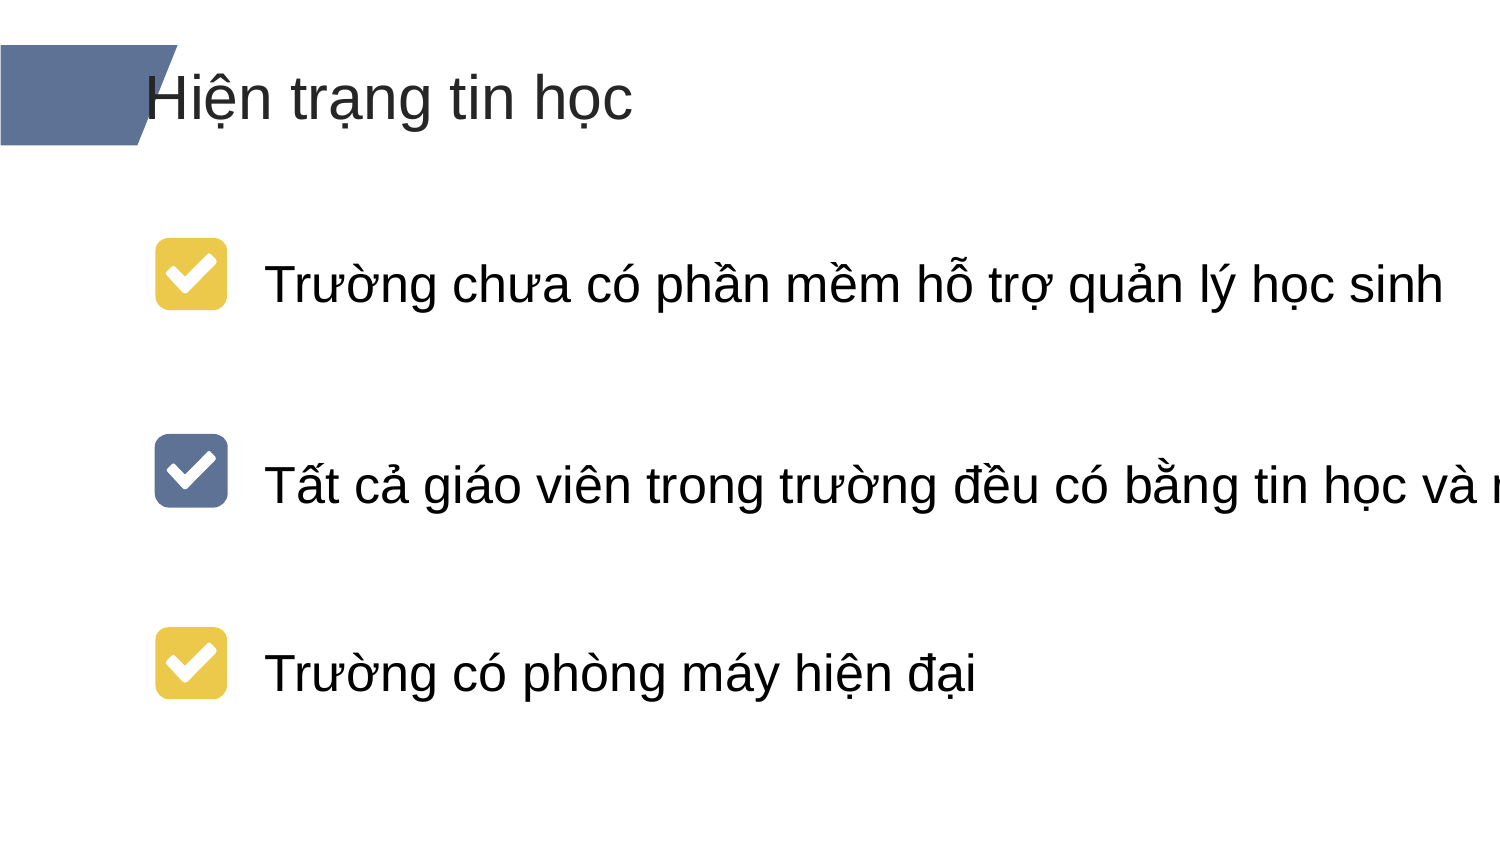

Hiện trạng tin học

Trường chưa có phần mềm hỗ trợ quản lý học sinh

Tất cả giáo viên trong trường đều có bằng tin học và máy tính cá nhân

Trường có phòng máy hiện đại